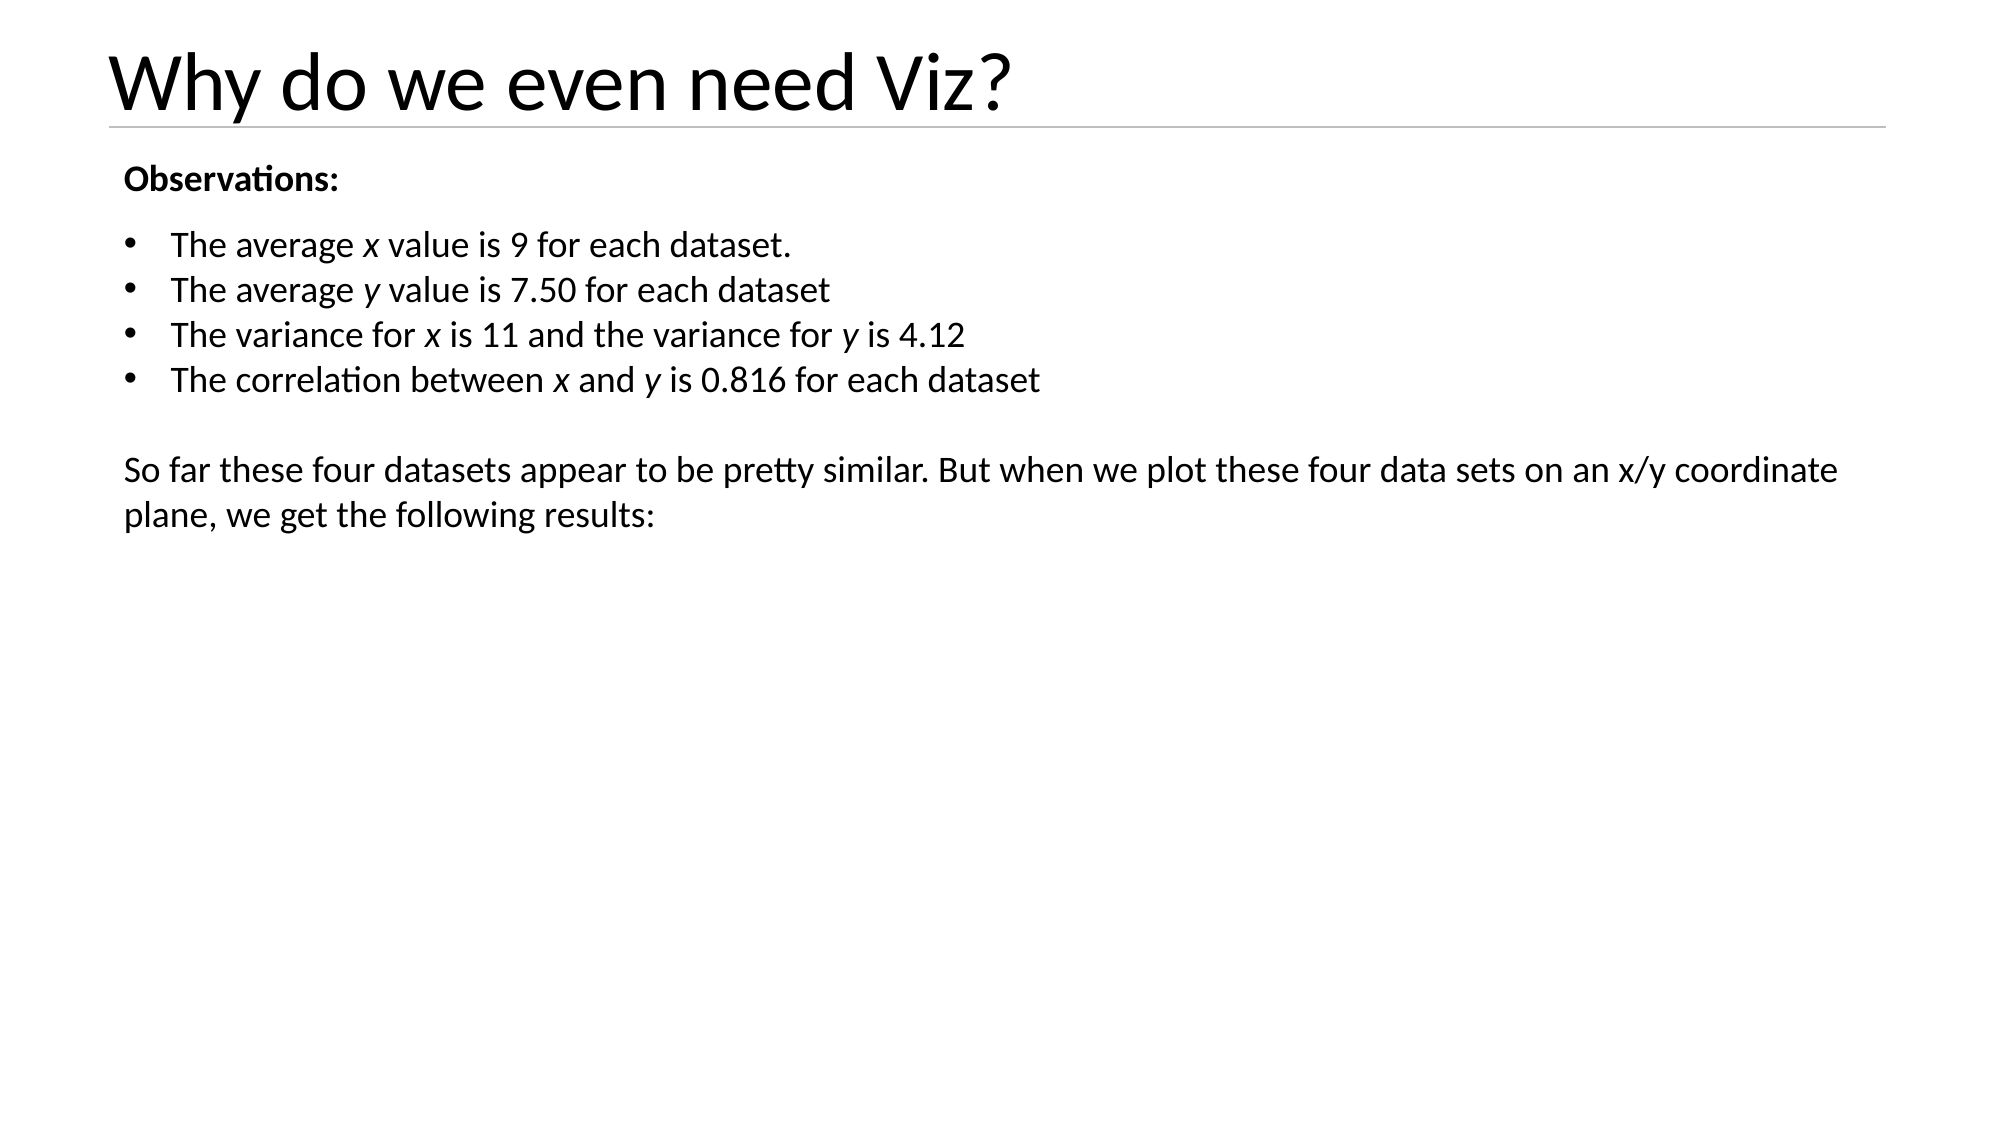

# Why do we even need Viz?
Observations:
The average x value is 9 for each dataset.
The average y value is 7.50 for each dataset
The variance for x is 11 and the variance for y is 4.12
The correlation between x and y is 0.816 for each dataset

So far these four datasets appear to be pretty similar. But when we plot these four data sets on an x/y coordinate plane, we get the following results: